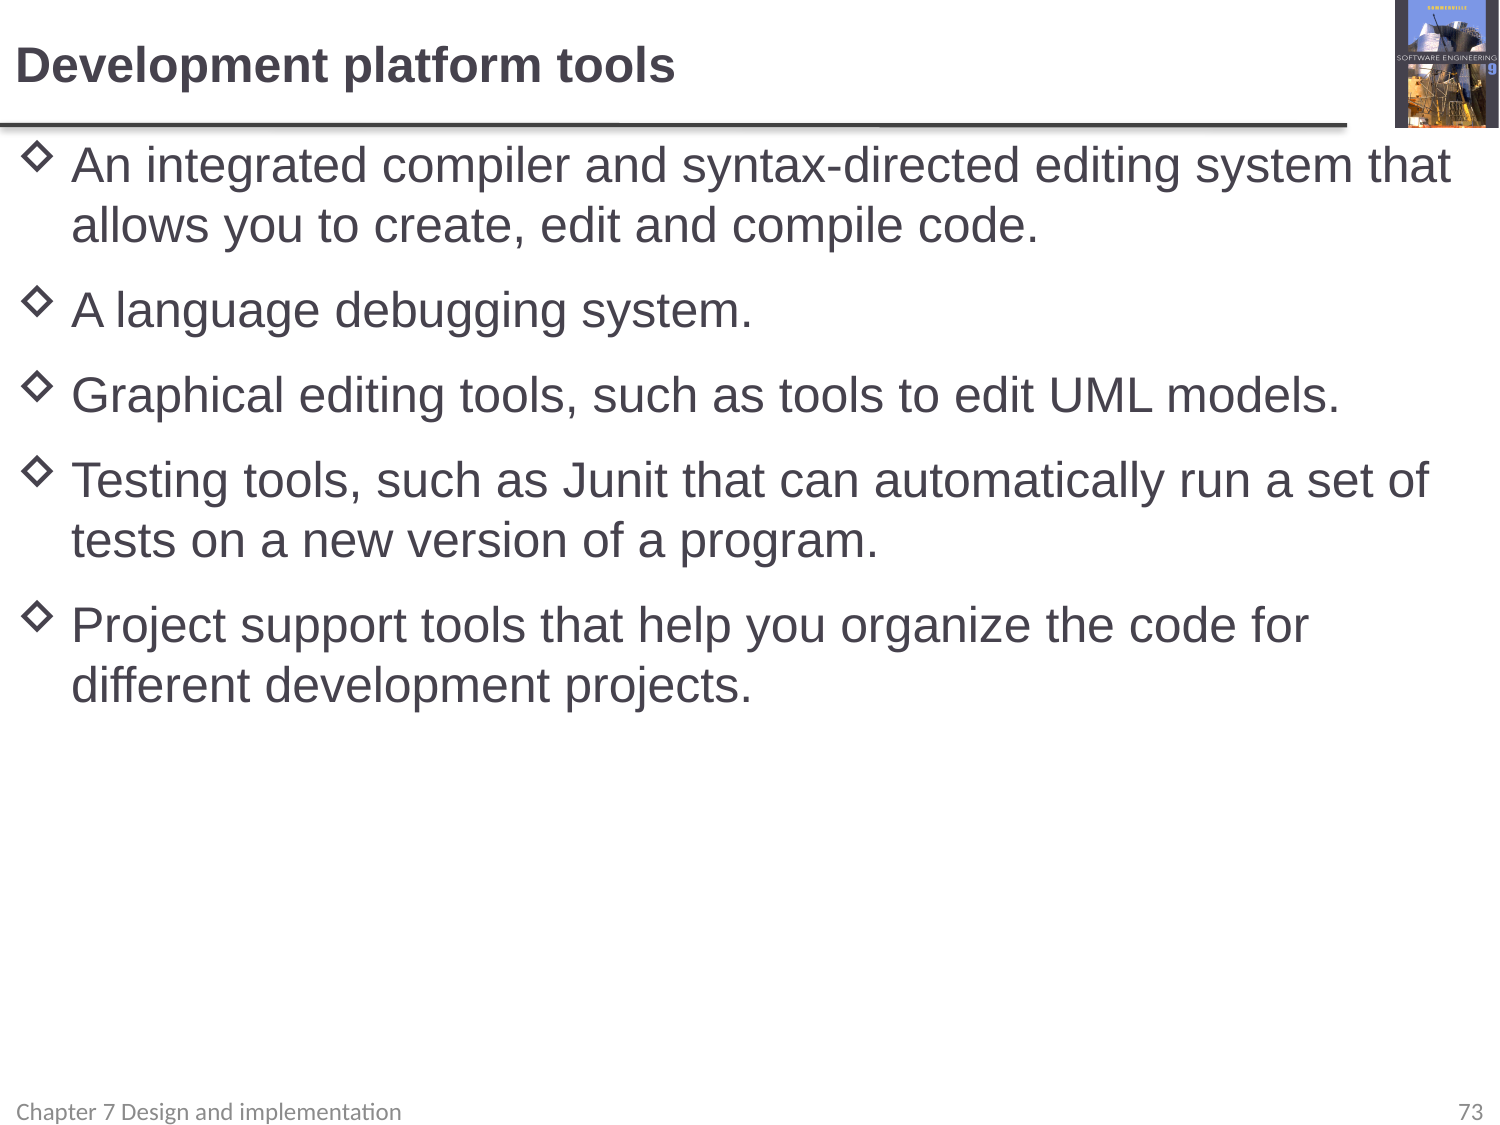

# Development platform tools
An integrated compiler and syntax-directed editing system that allows you to create, edit and compile code.
A language debugging system.
Graphical editing tools, such as tools to edit UML models.
Testing tools, such as Junit that can automatically run a set of tests on a new version of a program.
Project support tools that help you organize the code for different development projects.

Chapter 7 Design and implementation
73